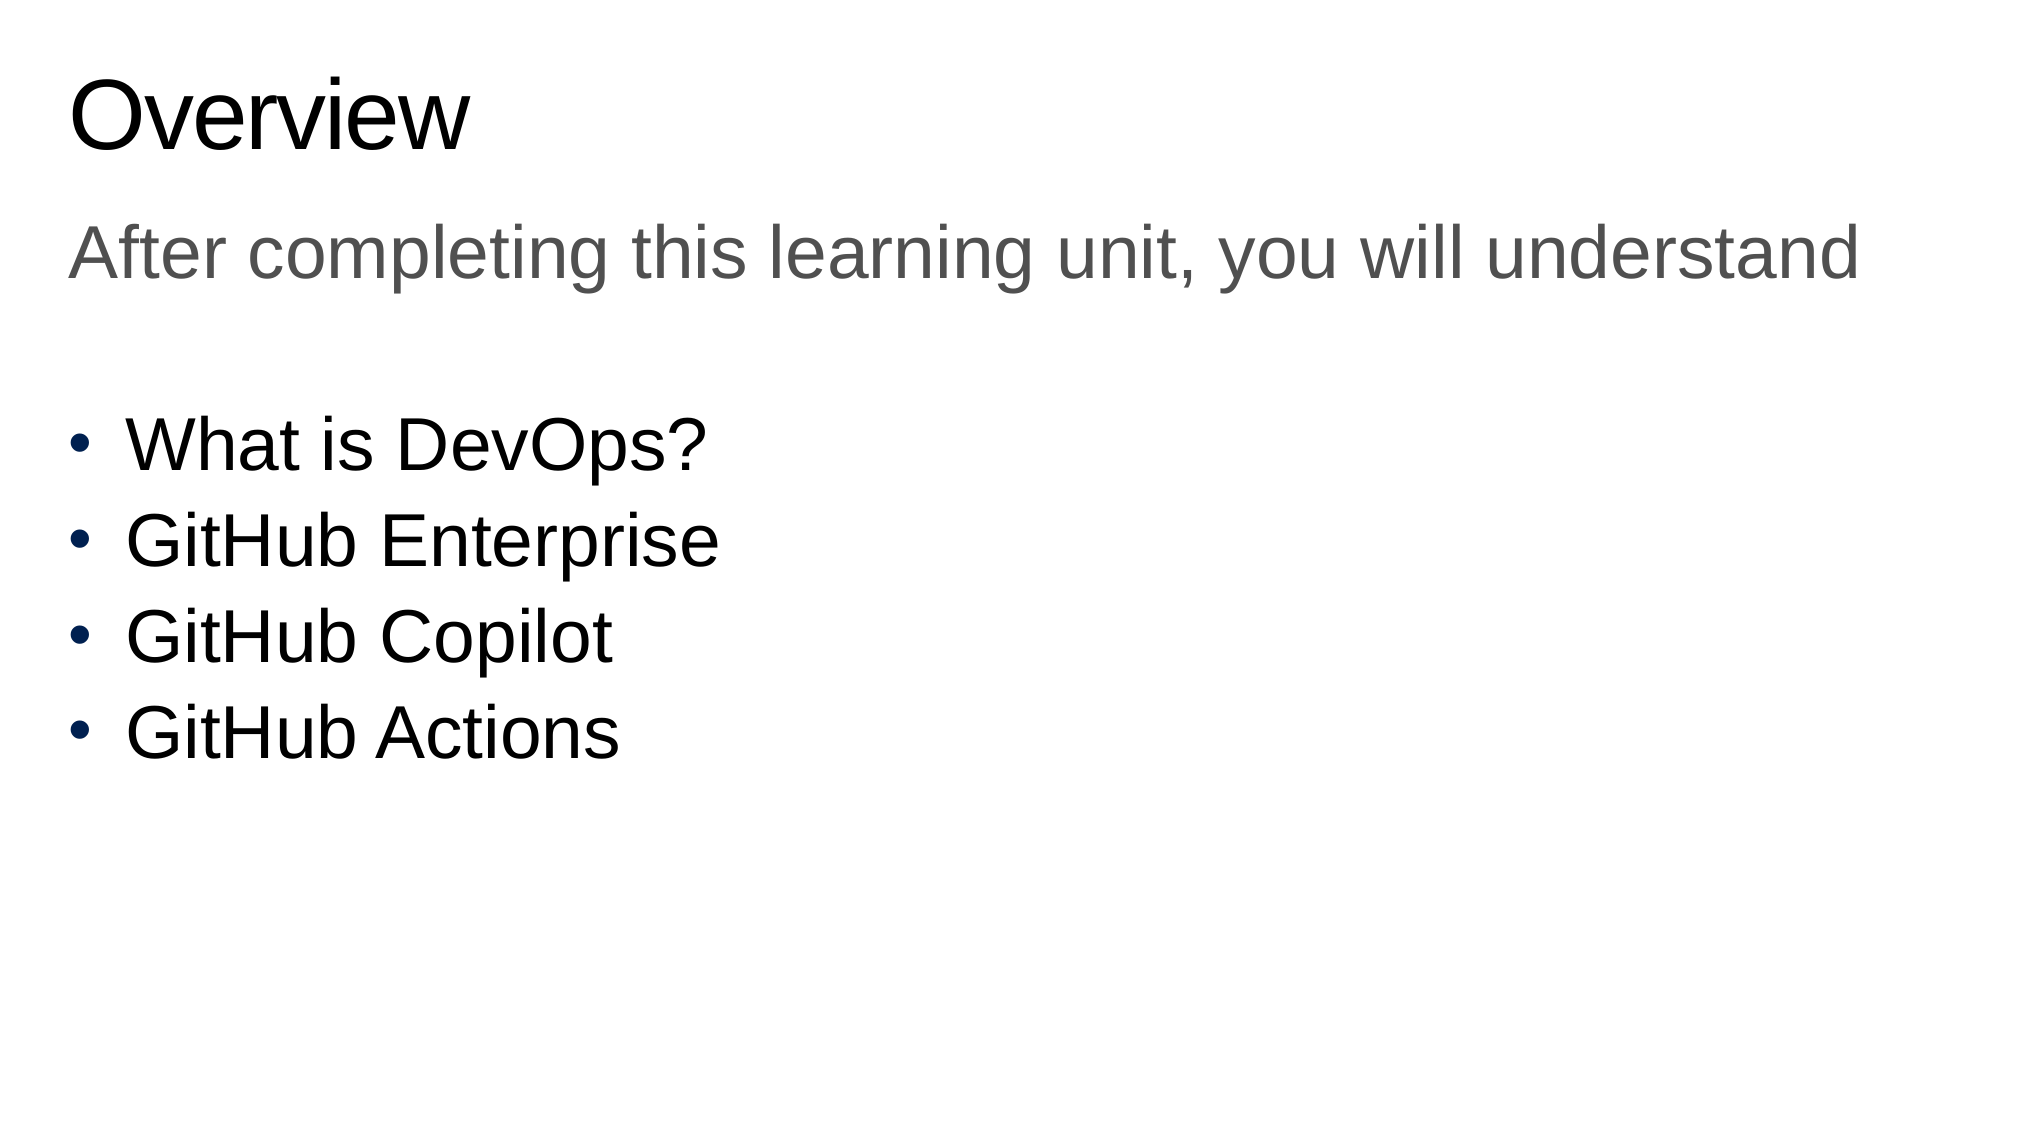

# Overview
After completing this learning unit, you will understand

What is DevOps?
GitHub Enterprise
GitHub Copilot
GitHub Actions